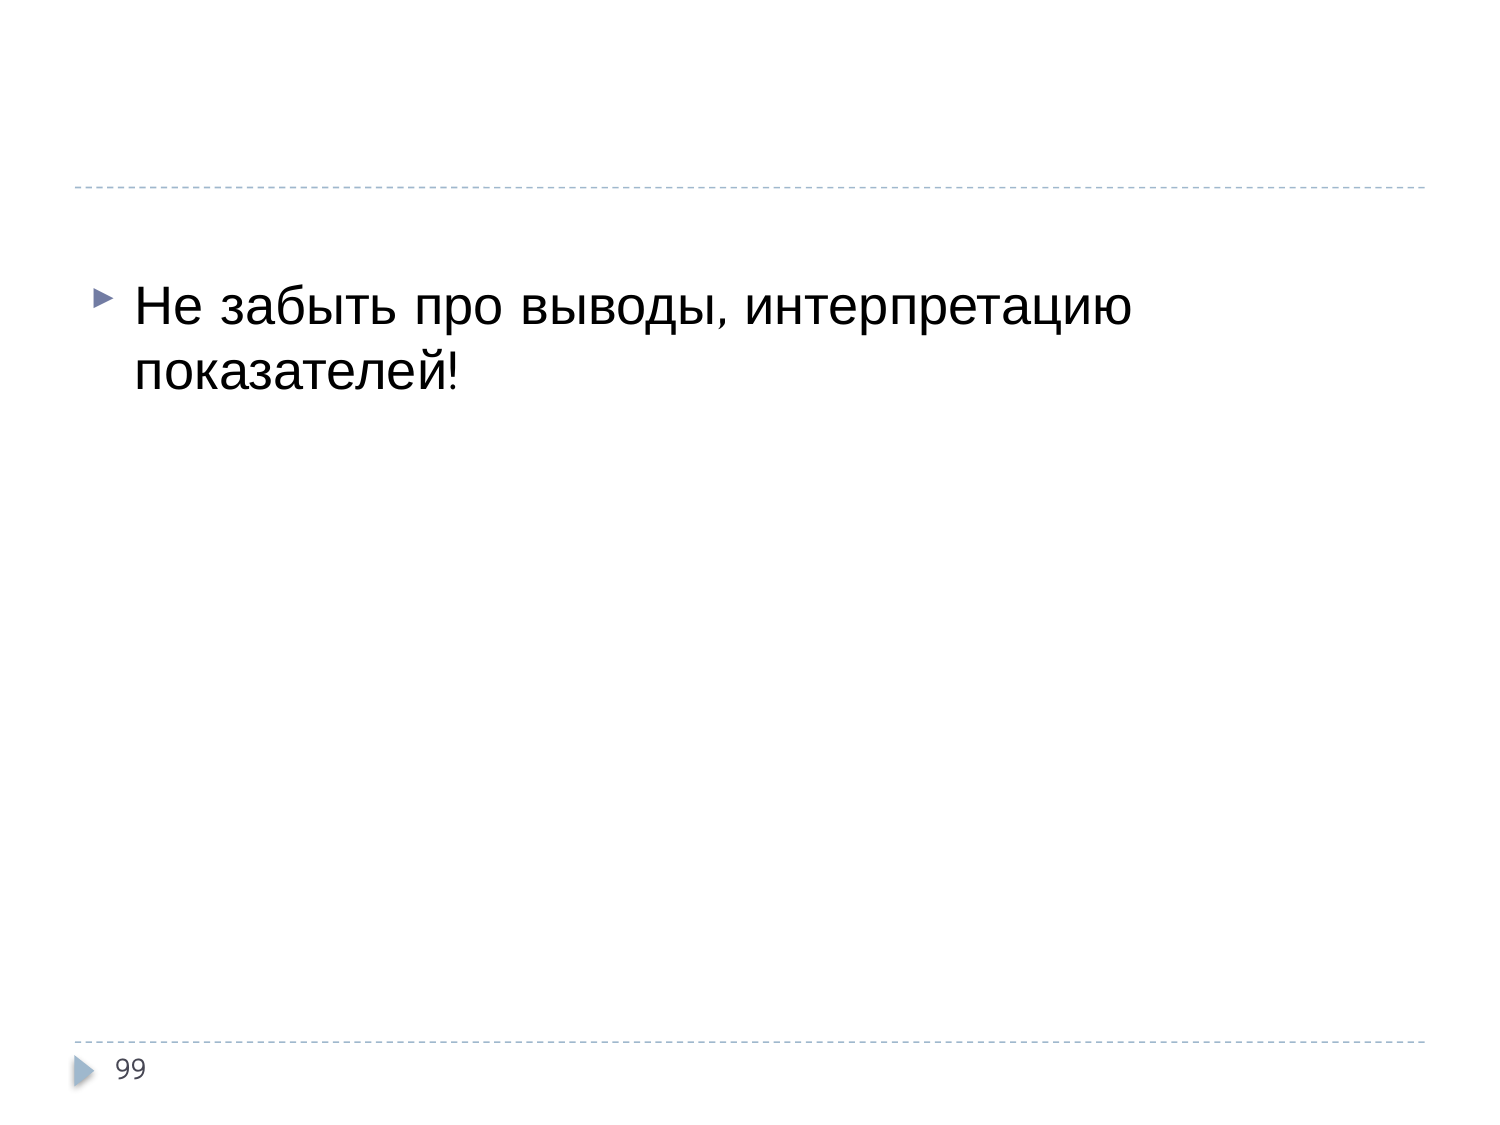

#
Не забыть про выводы, интерпретацию показателей!
99